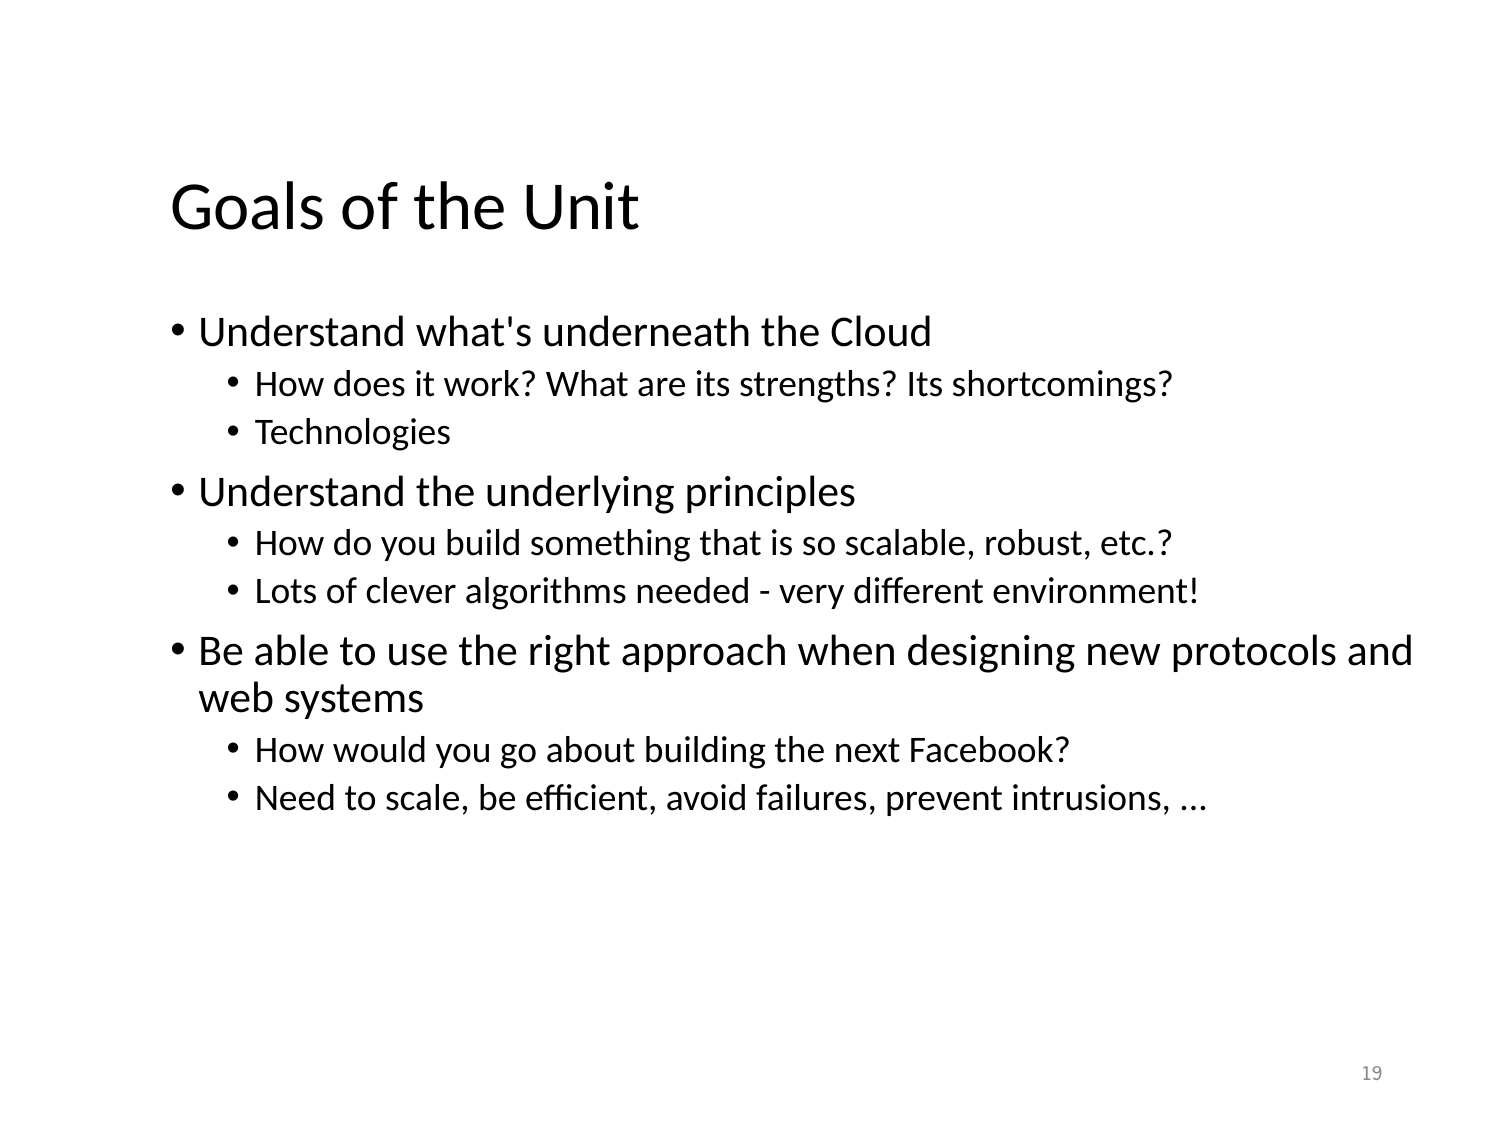

# Goals of the Unit
Understand what's underneath the Cloud
How does it work? What are its strengths? Its shortcomings?
Technologies
Understand the underlying principles
How do you build something that is so scalable, robust, etc.?
Lots of clever algorithms needed - very different environment!
Be able to use the right approach when designing new protocols and web systems
How would you go about building the next Facebook?
Need to scale, be efficient, avoid failures, prevent intrusions, ...
19